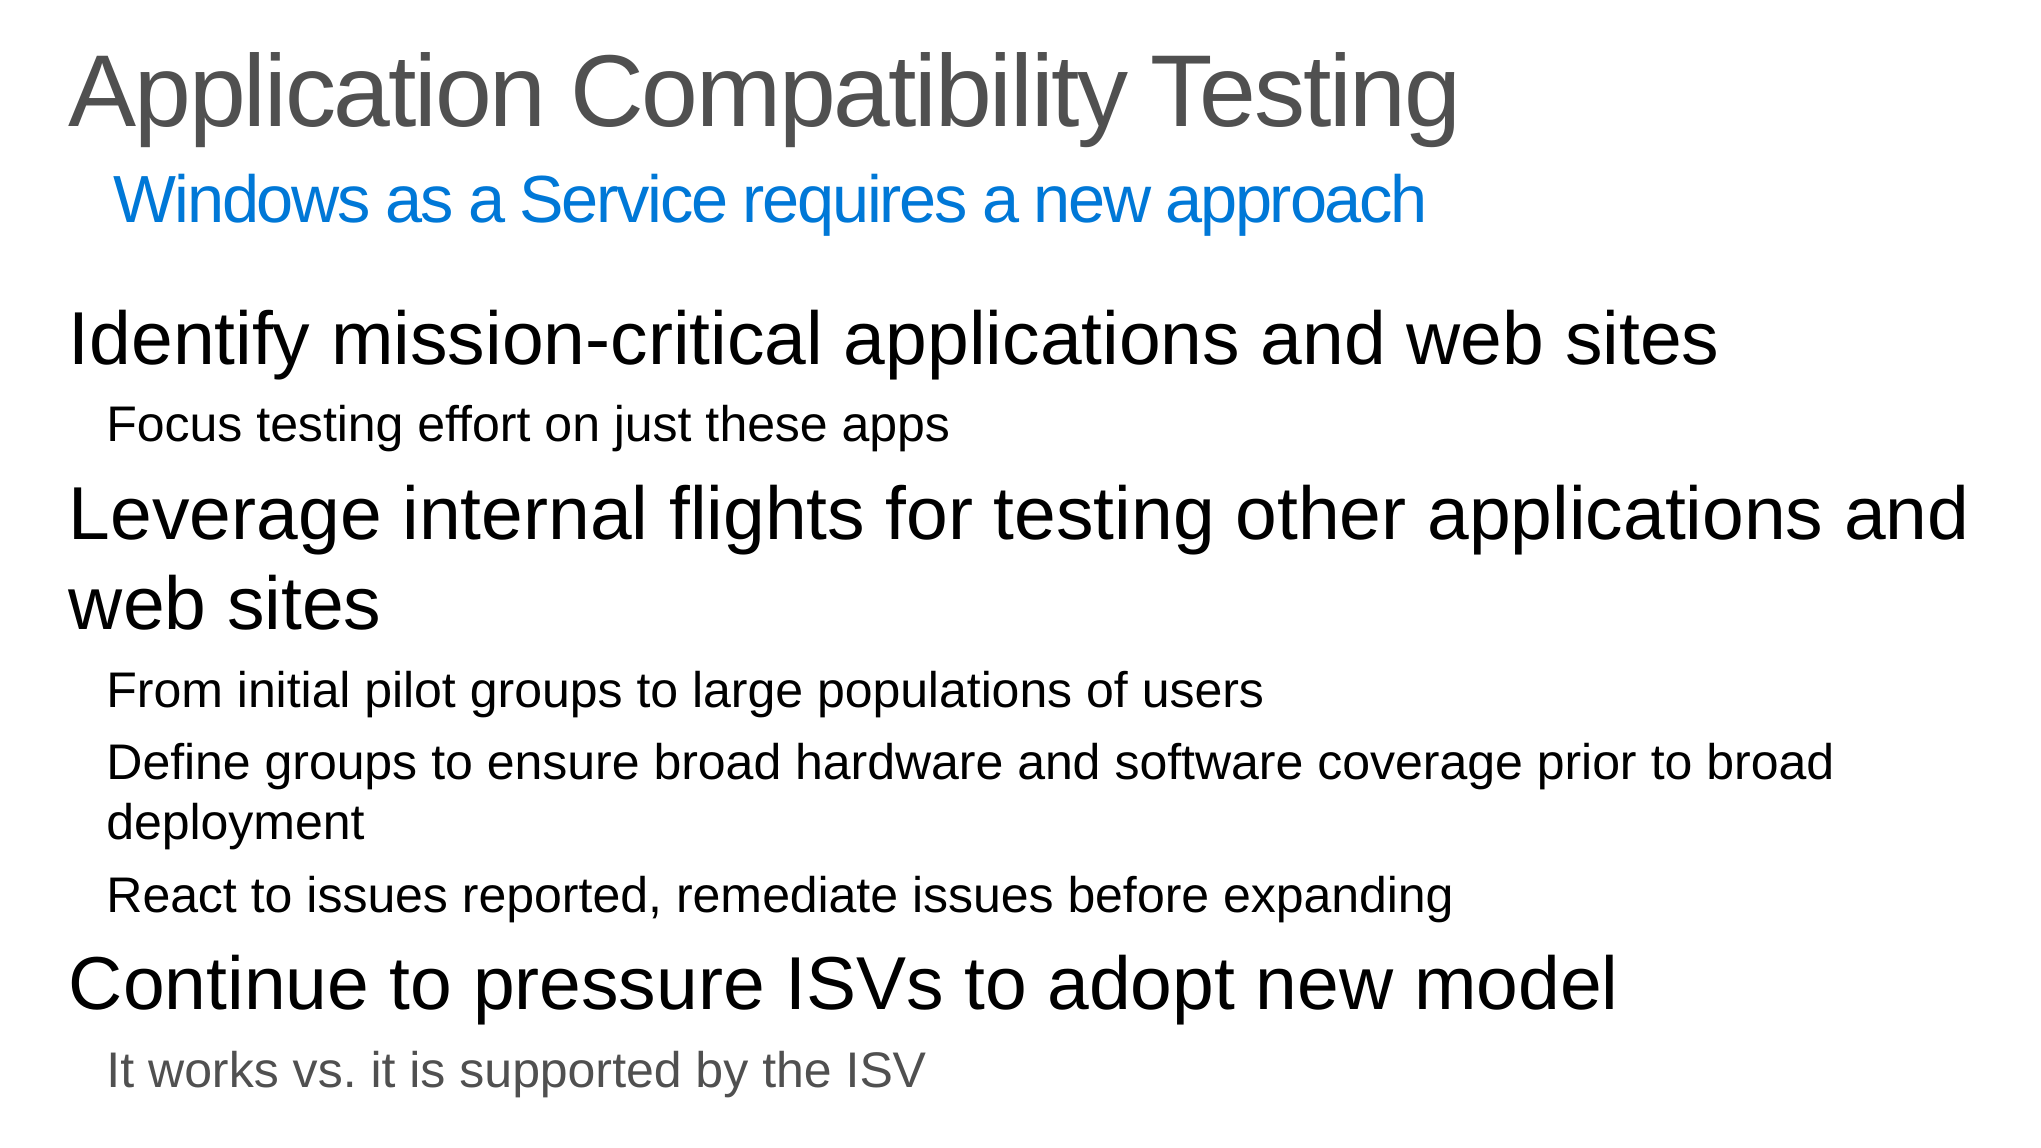

# Application Compatibility Testing Windows as a Service requires a new approach
Identify mission-critical applications and web sites
Focus testing effort on just these apps
Leverage internal flights for testing other applications and web sites
From initial pilot groups to large populations of users
Define groups to ensure broad hardware and software coverage prior to broad deployment
React to issues reported, remediate issues before expanding
Continue to pressure ISVs to adopt new model
It works vs. it is supported by the ISV